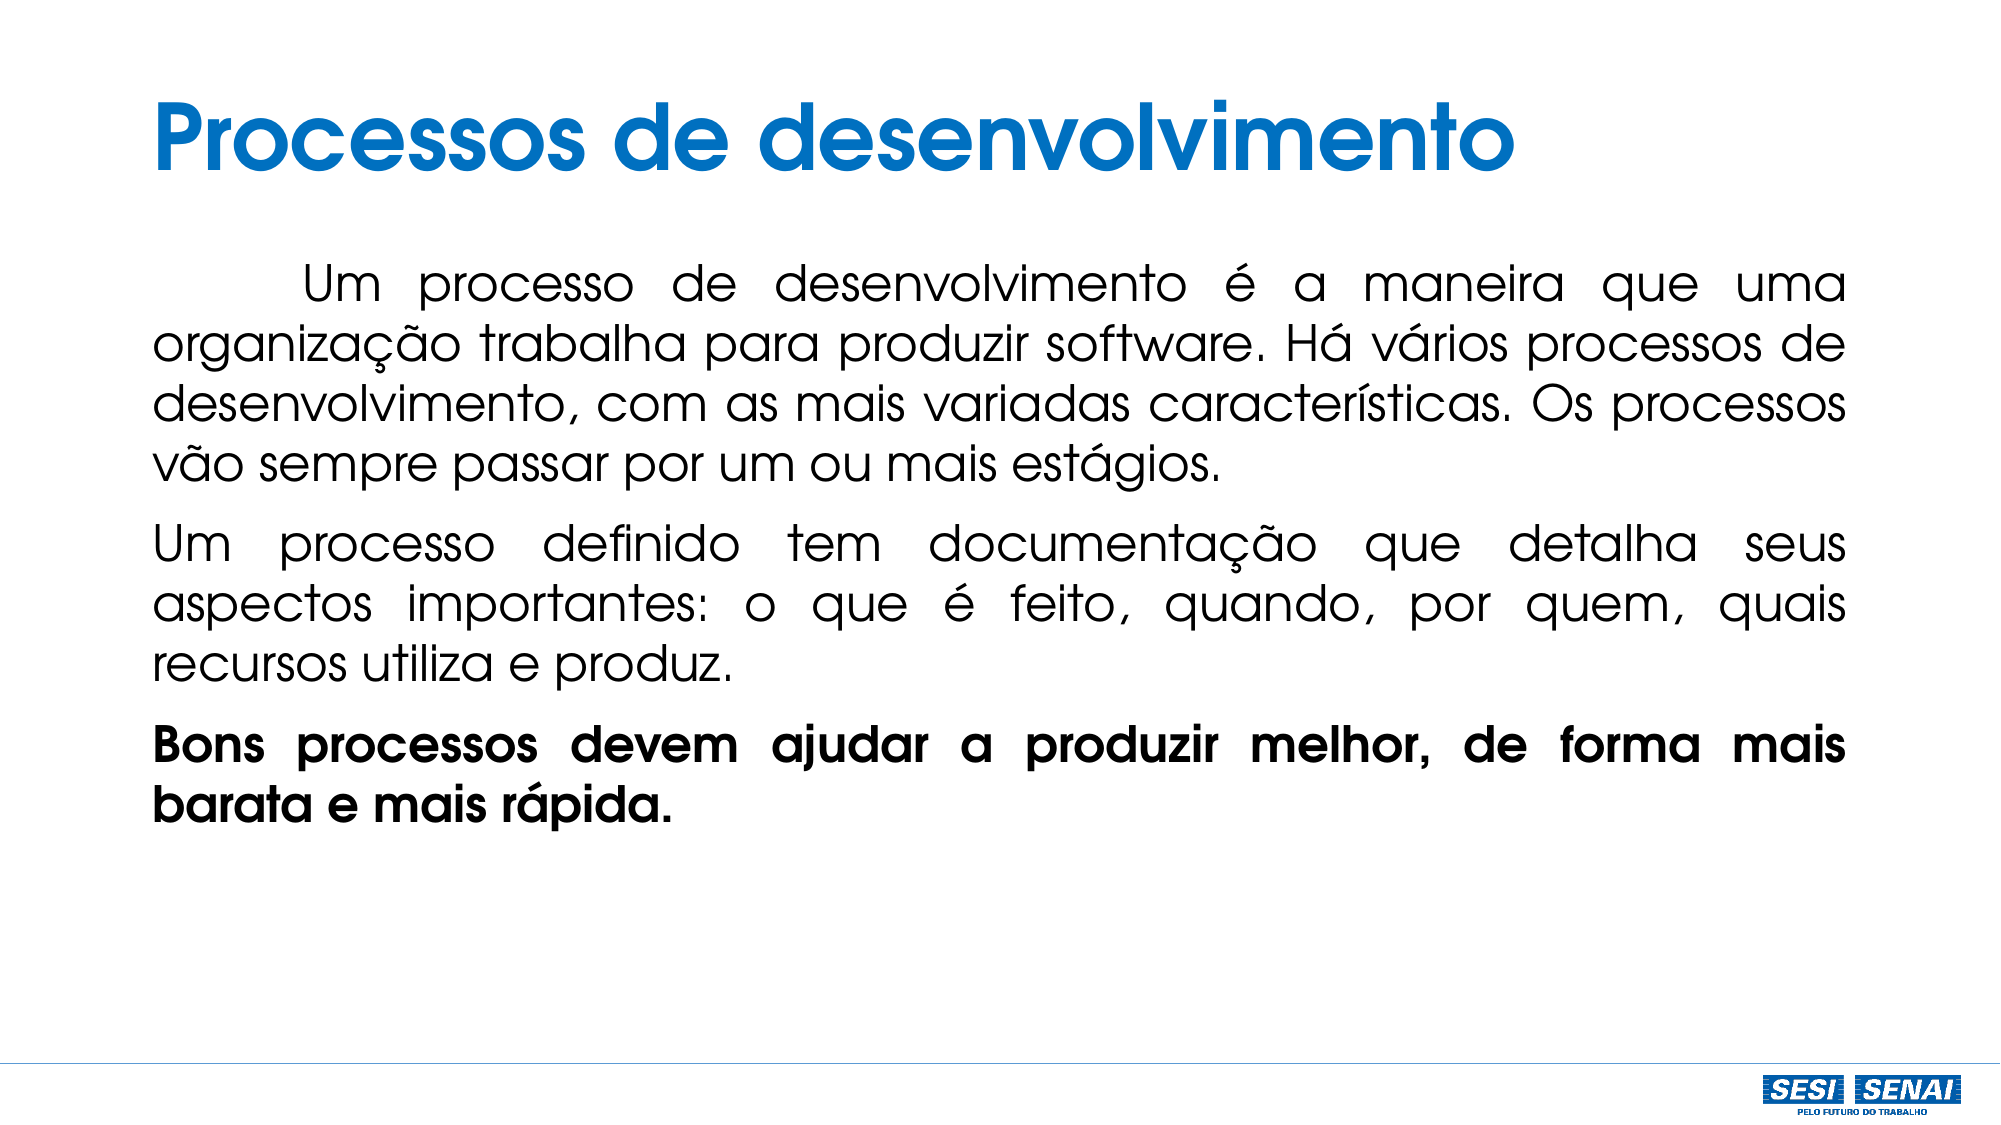

# Processos de desenvolvimento
	Um processo de desenvolvimento é a maneira que uma organização trabalha para produzir software. Há vários processos de desenvolvimento, com as mais variadas características. Os processos vão sempre passar por um ou mais estágios.
Um processo definido tem documentação que detalha seus aspectos importantes: o que é feito, quando, por quem, quais recursos utiliza e produz.
Bons processos devem ajudar a produzir melhor, de forma mais barata e mais rápida.